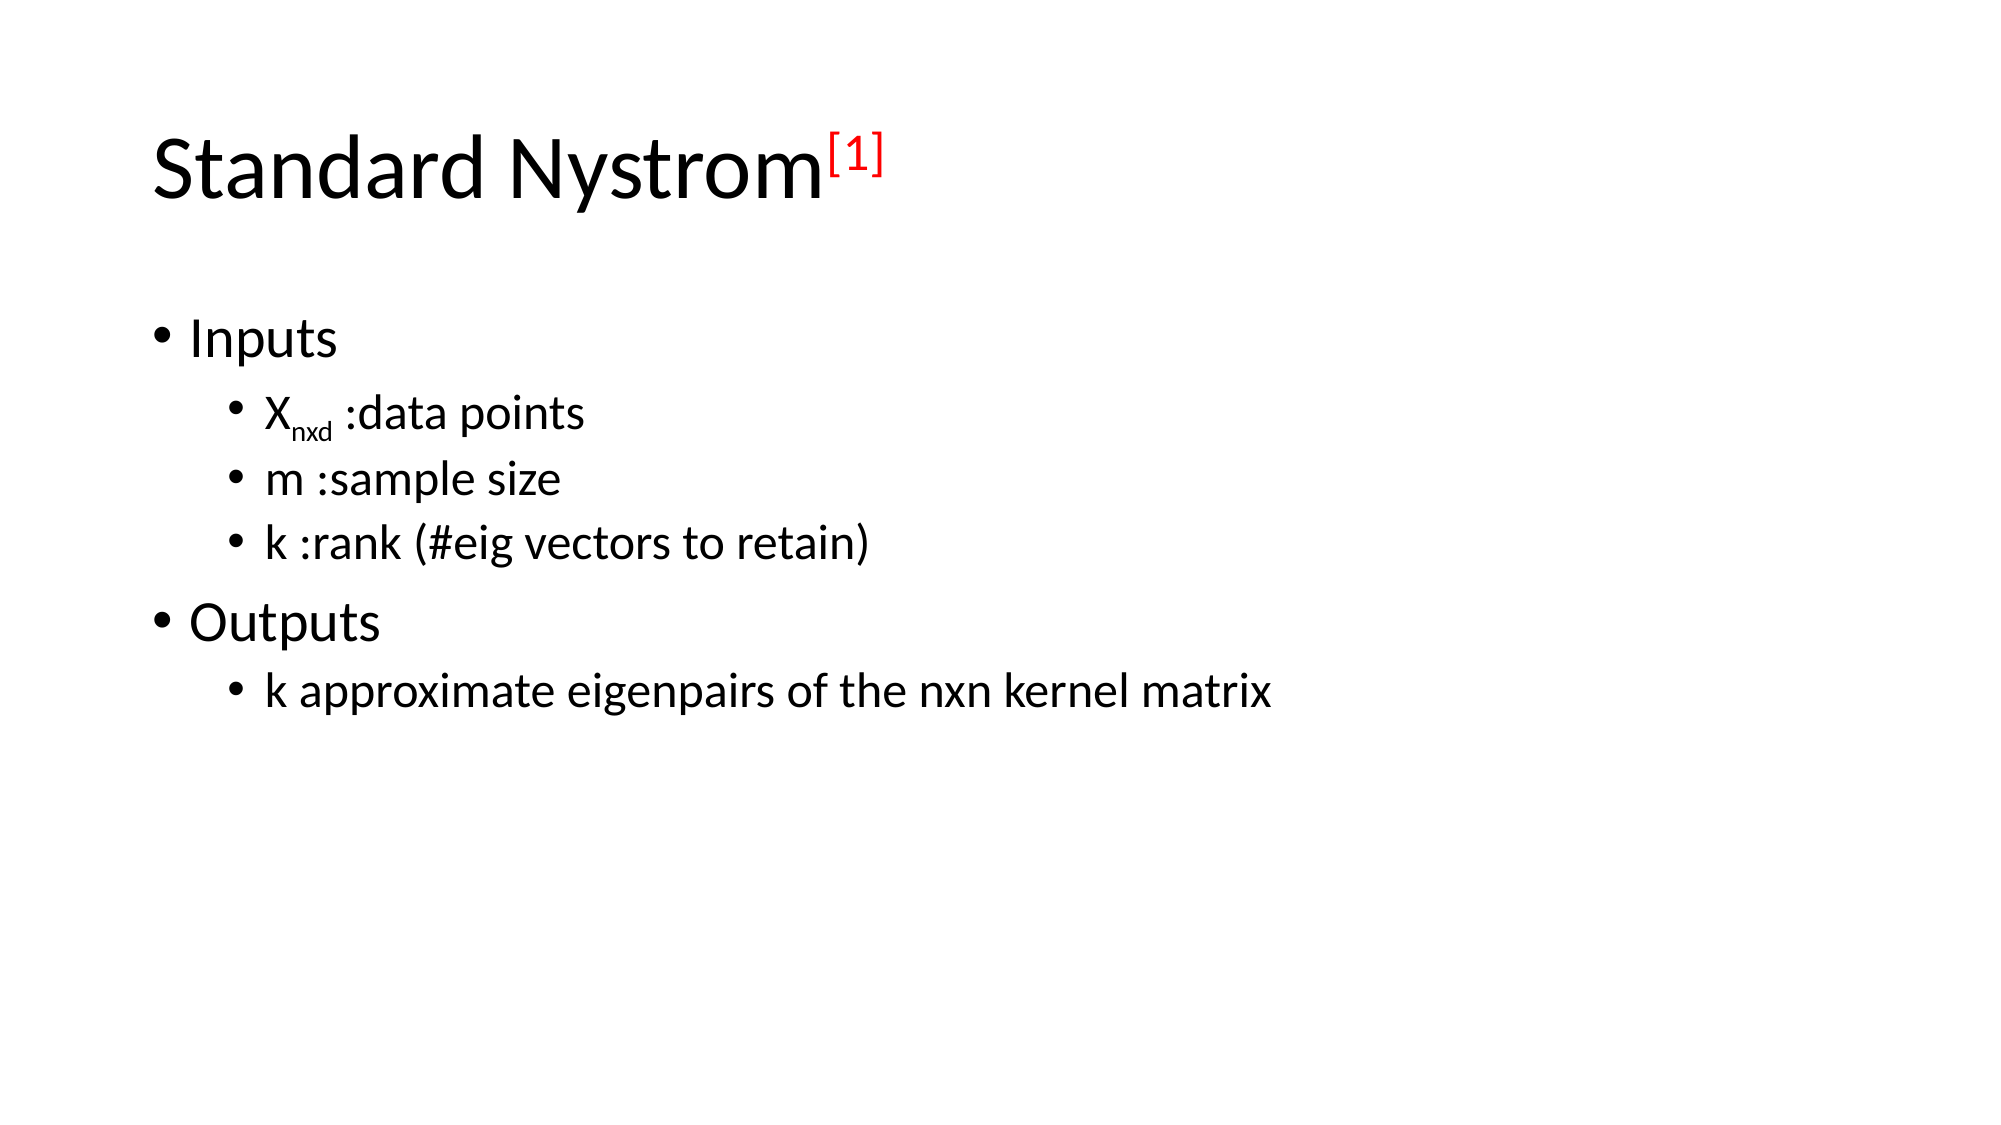

# Standard Nystrom[1]
Inputs
Xnxd :data points
m :sample size
k :rank (#eig vectors to retain)
Outputs
k approximate eigenpairs of the nxn kernel matrix